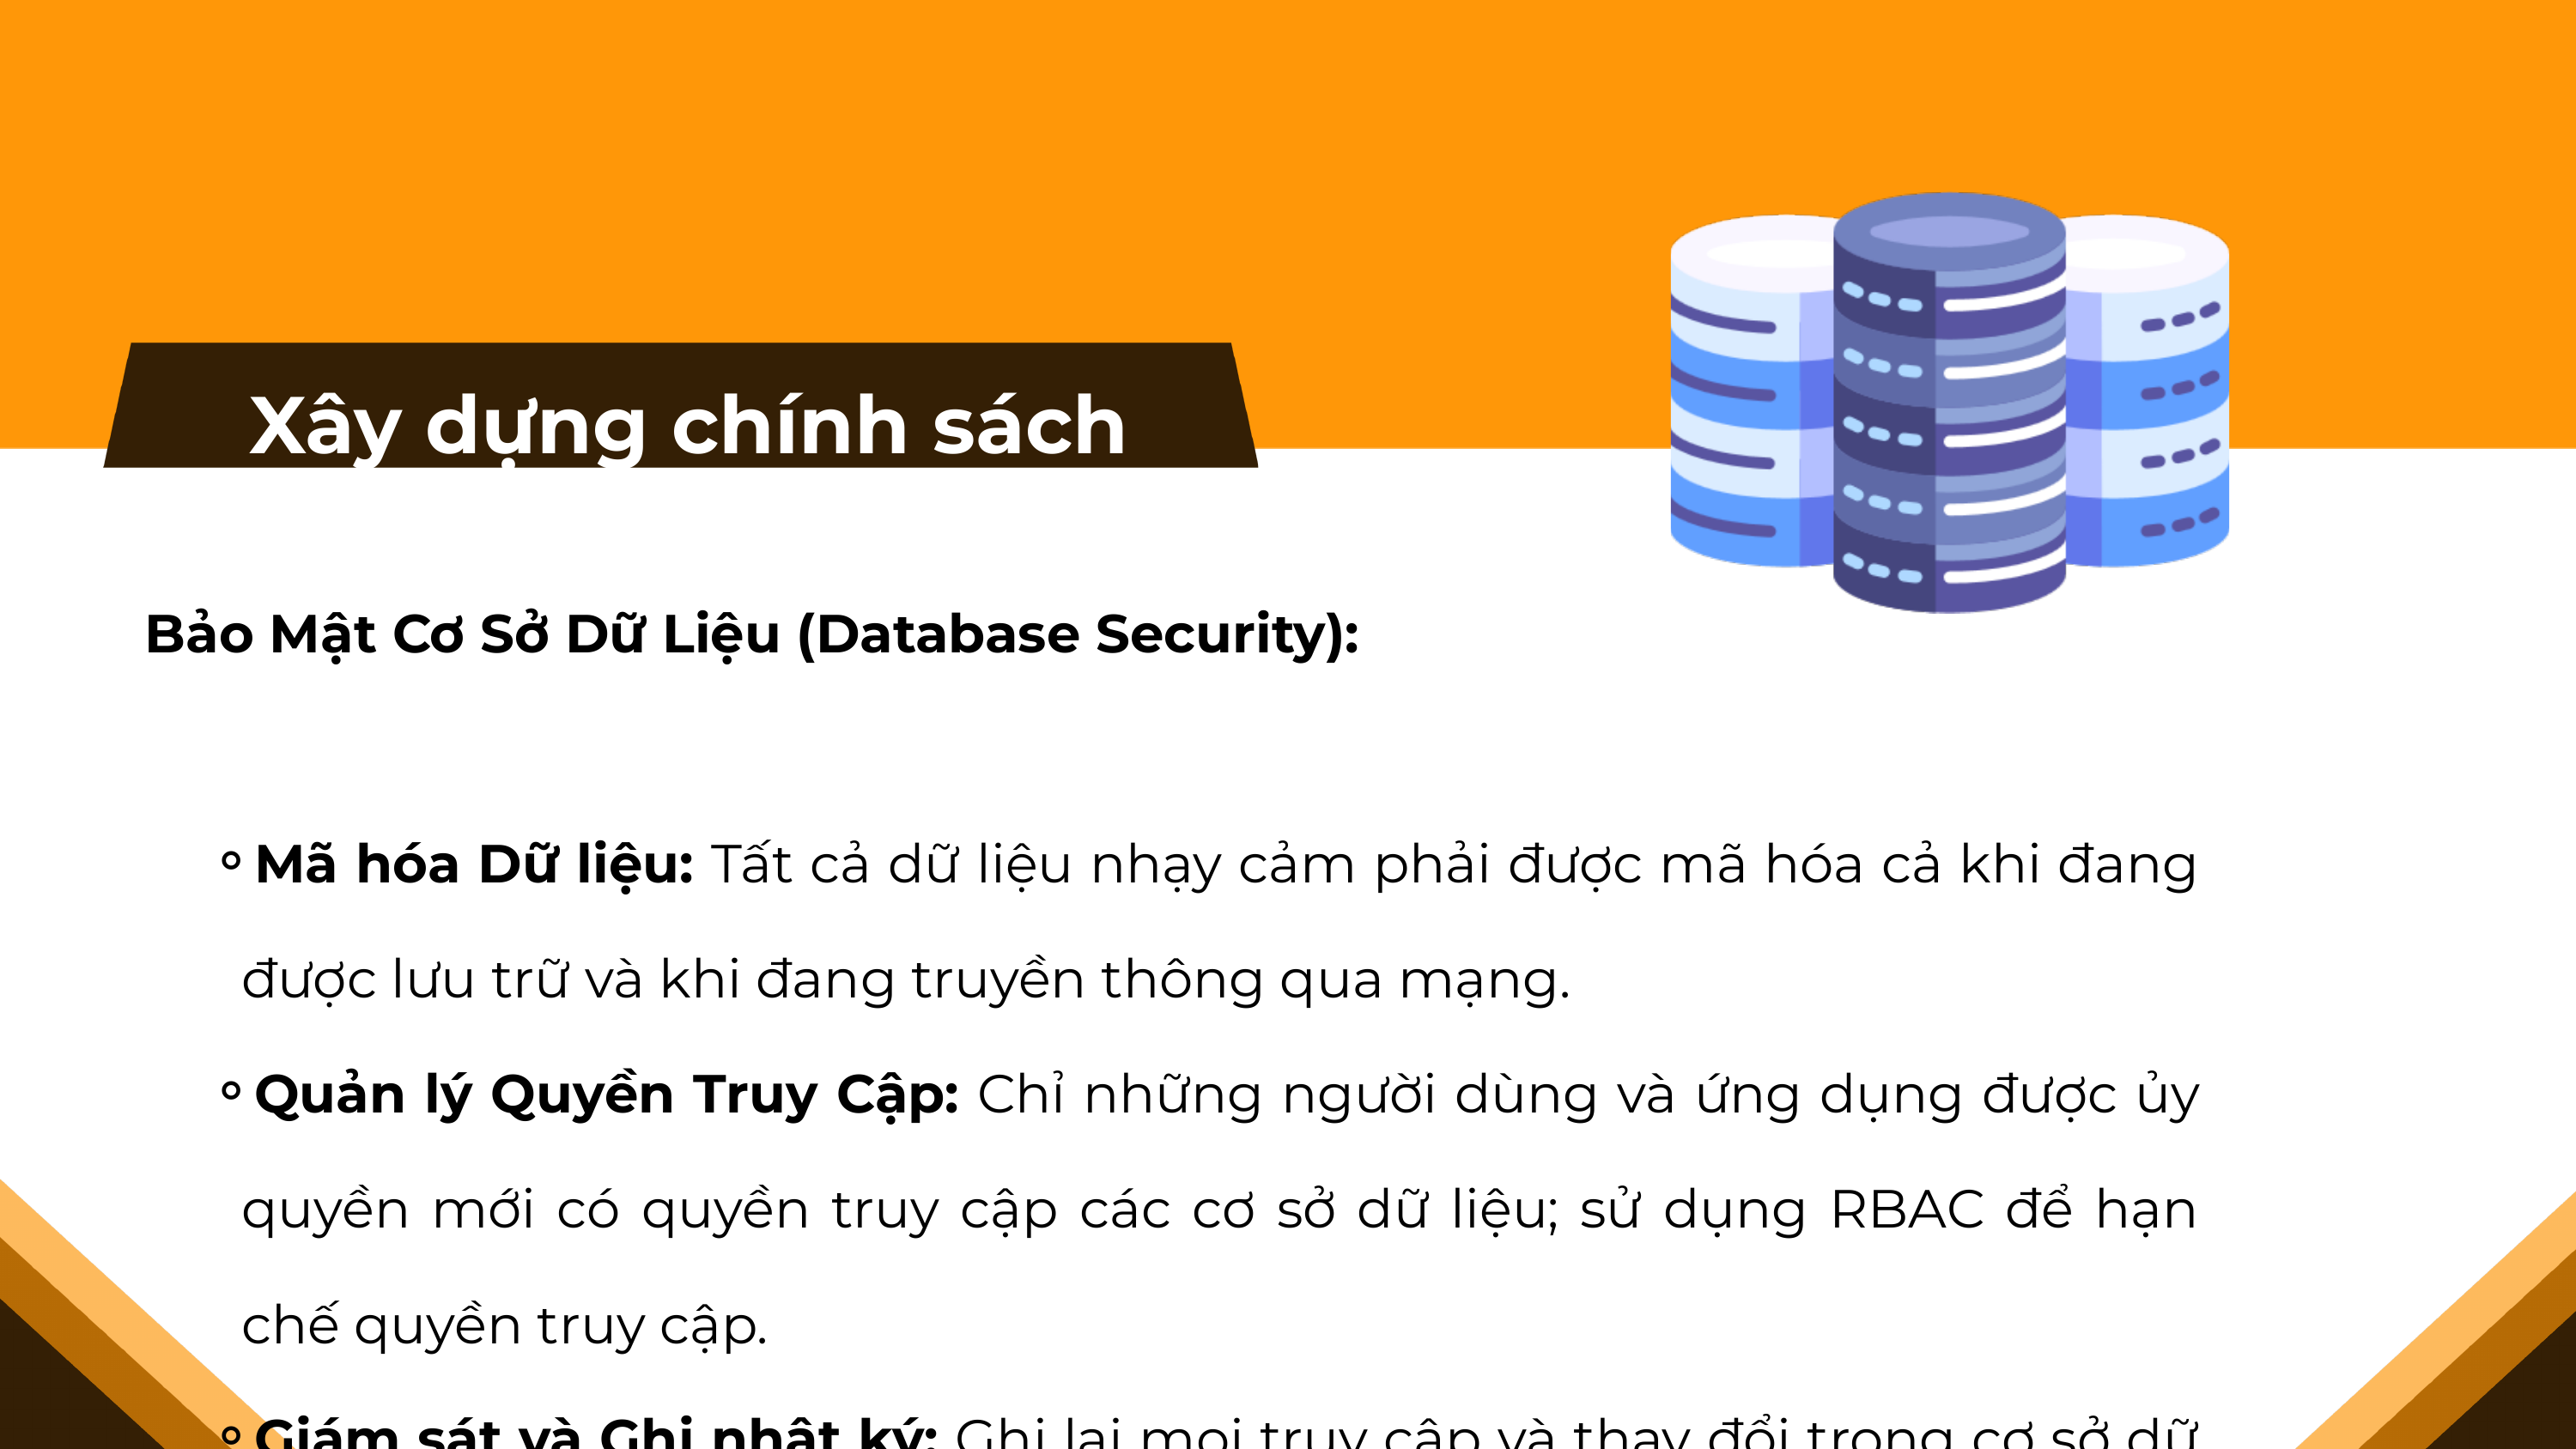

Xây dựng chính sách

Bảo Mật Cơ Sở Dữ Liệu (Database Security):

Mã hóa Dữ liệu: Tất cả dữ liệu nhạy cảm phải được mã hóa cả khi đang được lưu trữ và khi đang truyền thông qua mạng.
Quản lý Quyền Truy Cập: Chỉ những người dùng và ứng dụng được ủy quyền mới có quyền truy cập các cơ sở dữ liệu; sử dụng RBAC để hạn chế quyền truy cập.
Giám sát và Ghi nhật ký: Ghi lại mọi truy cập và thay đổi trong cơ sở dữ liệu, cảnh báo ngay lập tức khi có hoạt động đáng ngờ.